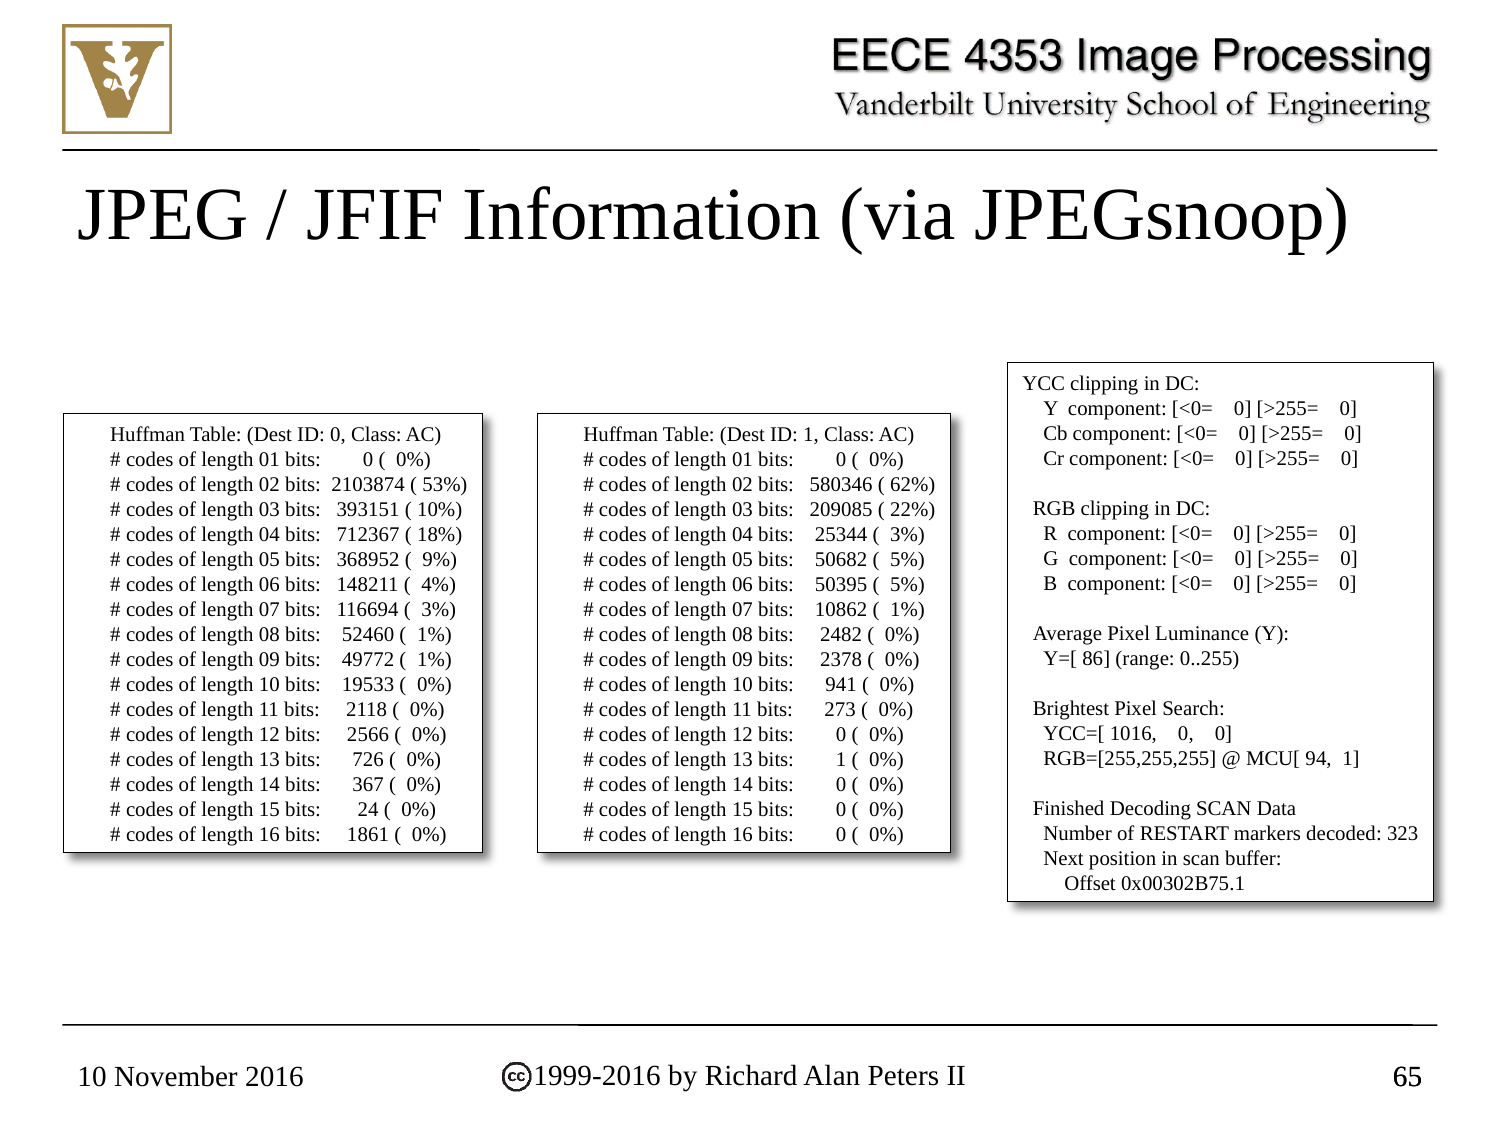

# JPEG / JFIF Information (via JPEGsnoop)
YCC clipping in DC:
    Y  component: [<0=    0] [>255=    0]
    Cb component: [<0=    0] [>255=    0]
    Cr component: [<0=    0] [>255=    0]

  RGB clipping in DC:
    R  component: [<0=    0] [>255=    0]
    G  component: [<0=    0] [>255=    0]
    B  component: [<0=    0] [>255=    0]

  Average Pixel Luminance (Y):
    Y=[ 86] (range: 0..255)

  Brightest Pixel Search:
    YCC=[ 1016,    0,    0]
    RGB=[255,255,255] @ MCU[ 94,  1]

  Finished Decoding SCAN Data
    Number of RESTART markers decoded: 323
    Next position in scan buffer:
        Offset 0x00302B75.1
      Huffman Table: (Dest ID: 0, Class: AC)
      # codes of length 01 bits:        0 (  0%)
      # codes of length 02 bits:  2103874 ( 53%)
      # codes of length 03 bits:   393151 ( 10%)
      # codes of length 04 bits:   712367 ( 18%)
      # codes of length 05 bits:   368952 (  9%)
      # codes of length 06 bits:   148211 (  4%)
      # codes of length 07 bits:   116694 (  3%)
      # codes of length 08 bits:    52460 (  1%)
      # codes of length 09 bits:    49772 (  1%)
      # codes of length 10 bits:    19533 (  0%)
      # codes of length 11 bits:     2118 (  0%)
      # codes of length 12 bits:     2566 (  0%)
      # codes of length 13 bits:      726 (  0%)
      # codes of length 14 bits:      367 (  0%)
      # codes of length 15 bits:       24 (  0%)
      # codes of length 16 bits:     1861 (  0%)
      Huffman Table: (Dest ID: 1, Class: AC)
      # codes of length 01 bits:        0 (  0%)
      # codes of length 02 bits:   580346 ( 62%)
      # codes of length 03 bits:   209085 ( 22%)
      # codes of length 04 bits:    25344 (  3%)
      # codes of length 05 bits:    50682 (  5%)
      # codes of length 06 bits:    50395 (  5%)
      # codes of length 07 bits:    10862 (  1%)
      # codes of length 08 bits:     2482 (  0%)
      # codes of length 09 bits:     2378 (  0%)
      # codes of length 10 bits:      941 (  0%)
      # codes of length 11 bits:      273 (  0%)
      # codes of length 12 bits:        0 (  0%)
      # codes of length 13 bits:        1 (  0%)
      # codes of length 14 bits:        0 (  0%)
      # codes of length 15 bits:        0 (  0%)
      # codes of length 16 bits:        0 (  0%)
10 November 2016
65
65
1999-2016 by Richard Alan Peters II